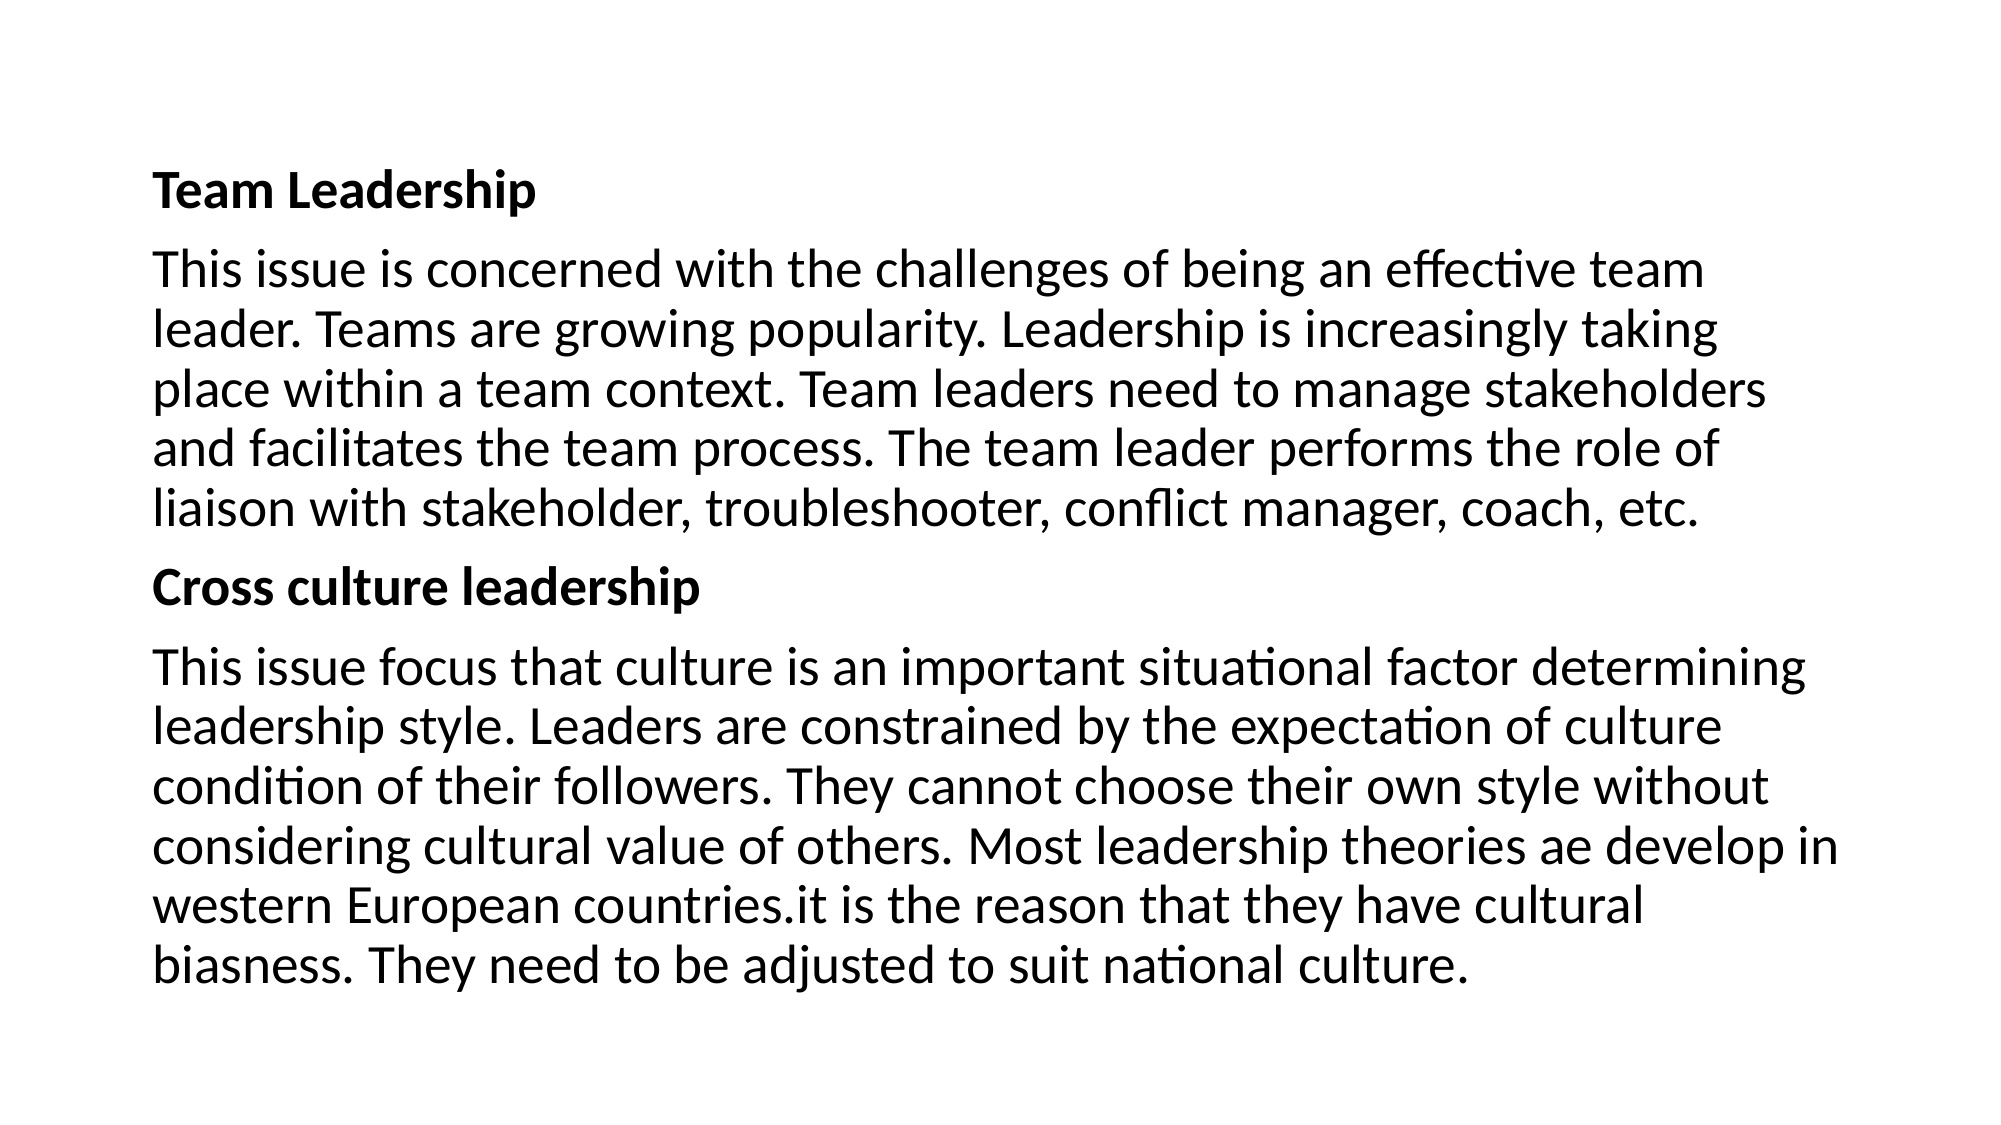

#
Team Leadership
This issue is concerned with the challenges of being an effective team leader. Teams are growing popularity. Leadership is increasingly taking place within a team context. Team leaders need to manage stakeholders and facilitates the team process. The team leader performs the role of liaison with stakeholder, troubleshooter, conflict manager, coach, etc.
Cross culture leadership
This issue focus that culture is an important situational factor determining leadership style. Leaders are constrained by the expectation of culture condition of their followers. They cannot choose their own style without considering cultural value of others. Most leadership theories ae develop in western European countries.it is the reason that they have cultural biasness. They need to be adjusted to suit national culture.